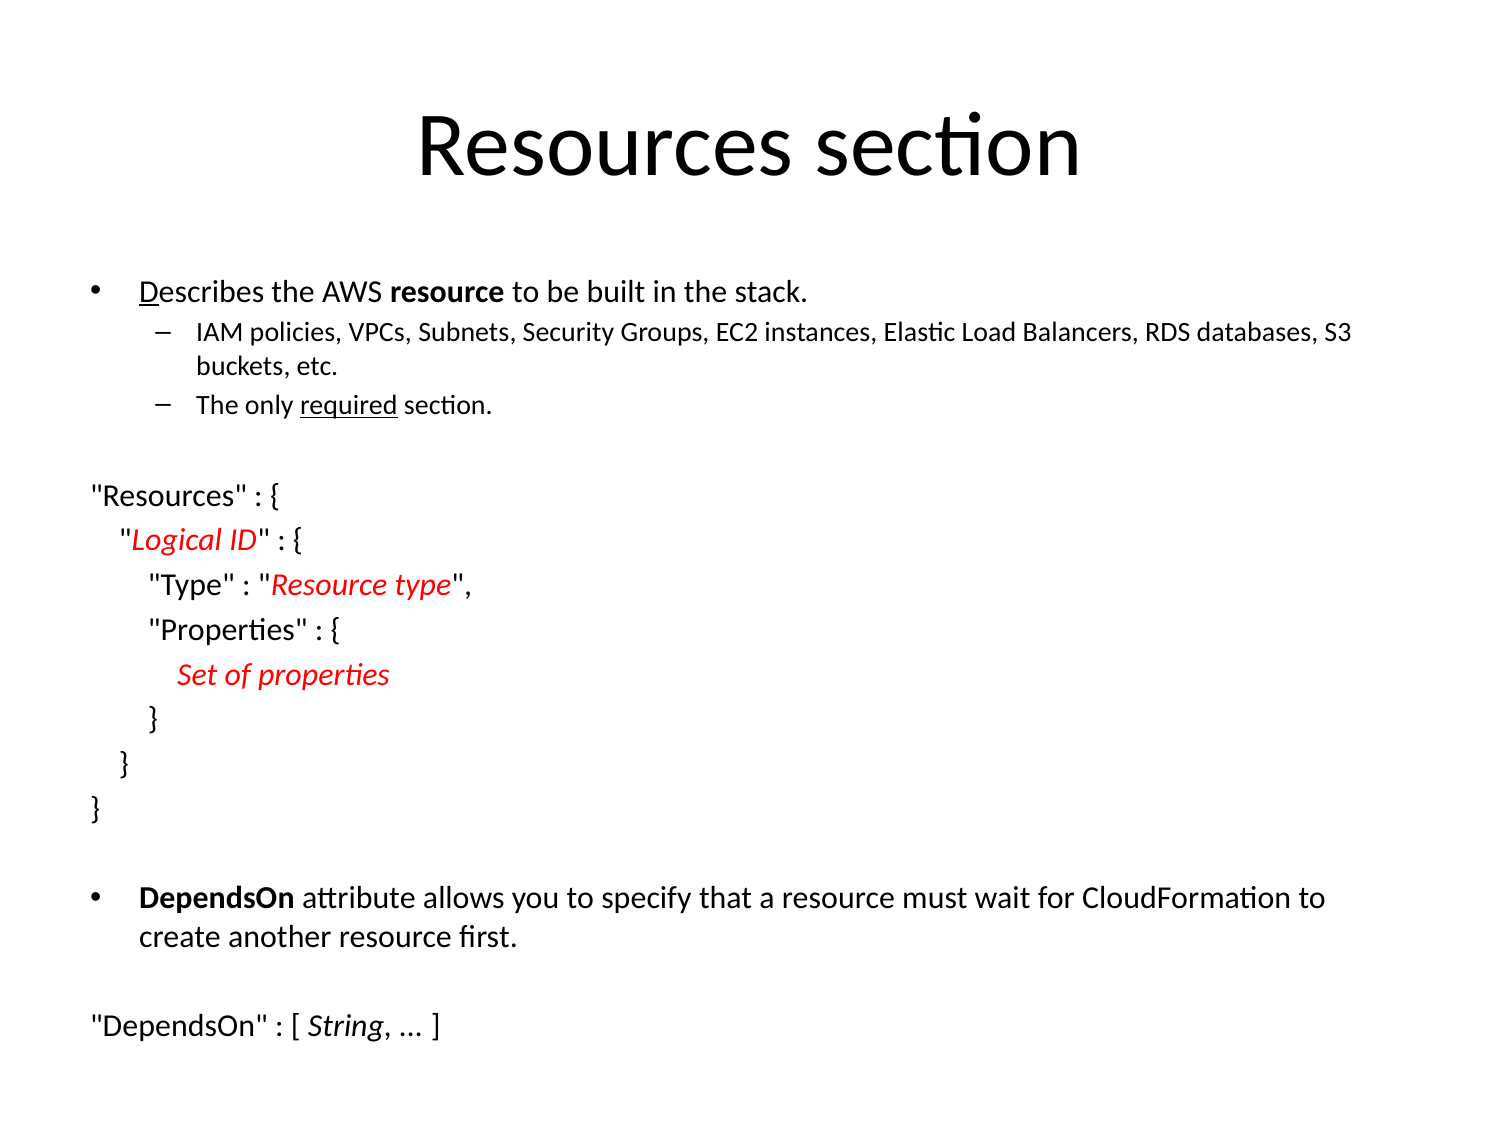

# Resources section
Describes the AWS resource to be built in the stack.
IAM policies, VPCs, Subnets, Security Groups, EC2 instances, Elastic Load Balancers, RDS databases, S3 buckets, etc.
The only required section.

"Resources" : {
    "Logical ID" : {
        "Type" : "Resource type",
        "Properties" : {
            Set of properties
        }
    }
}

DependsOn attribute allows you to specify that a resource must wait for CloudFormation to create another resource first.

"DependsOn" : [ String, ... ]